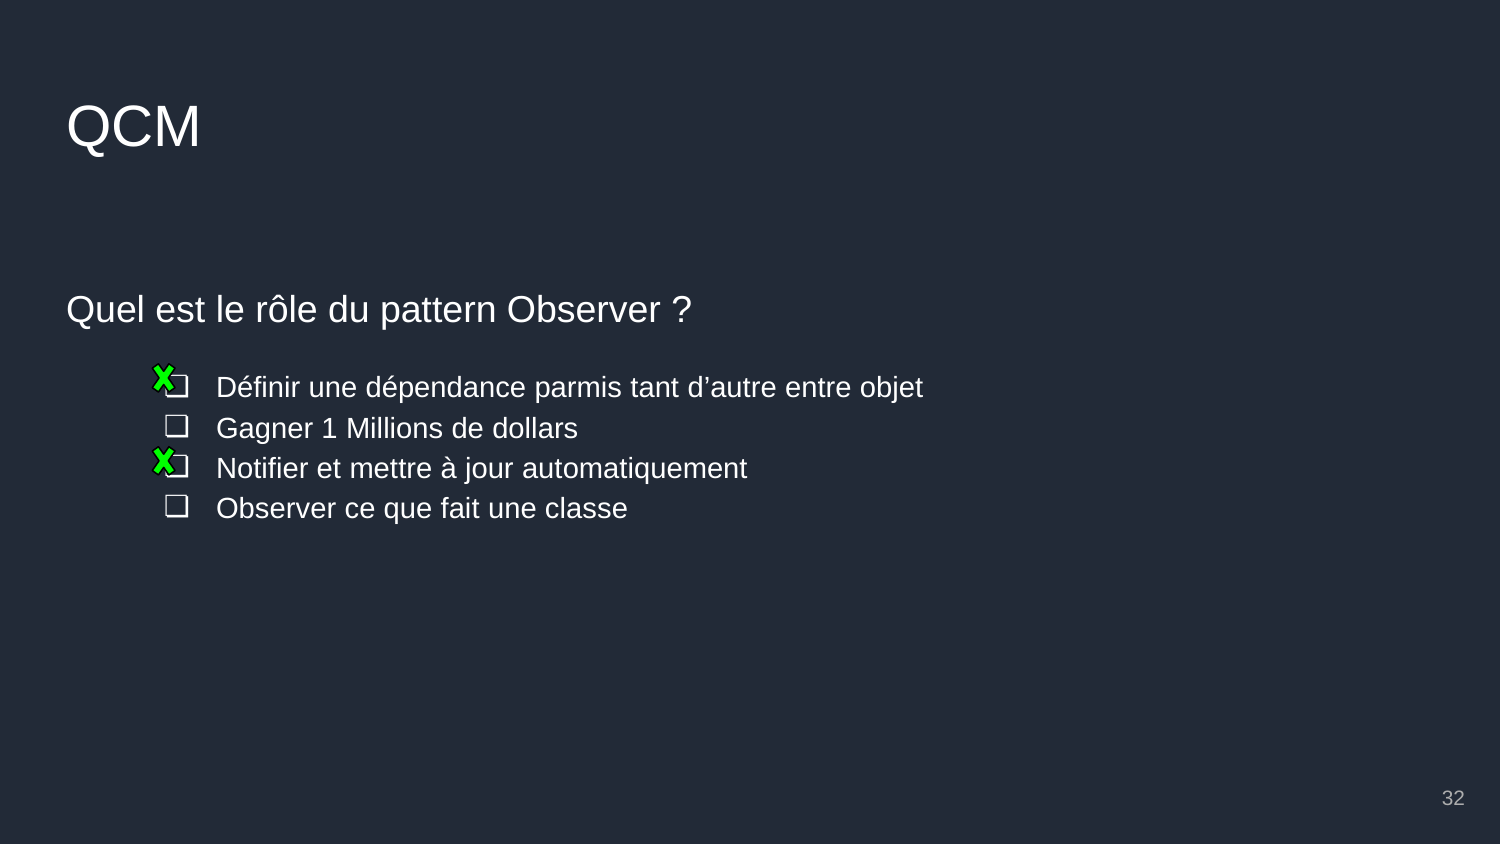

# QCM
Quel est le rôle du pattern Observer ?
Définir une dépendance parmis tant d’autre entre objet
Gagner 1 Millions de dollars
Notifier et mettre à jour automatiquement
Observer ce que fait une classe

32